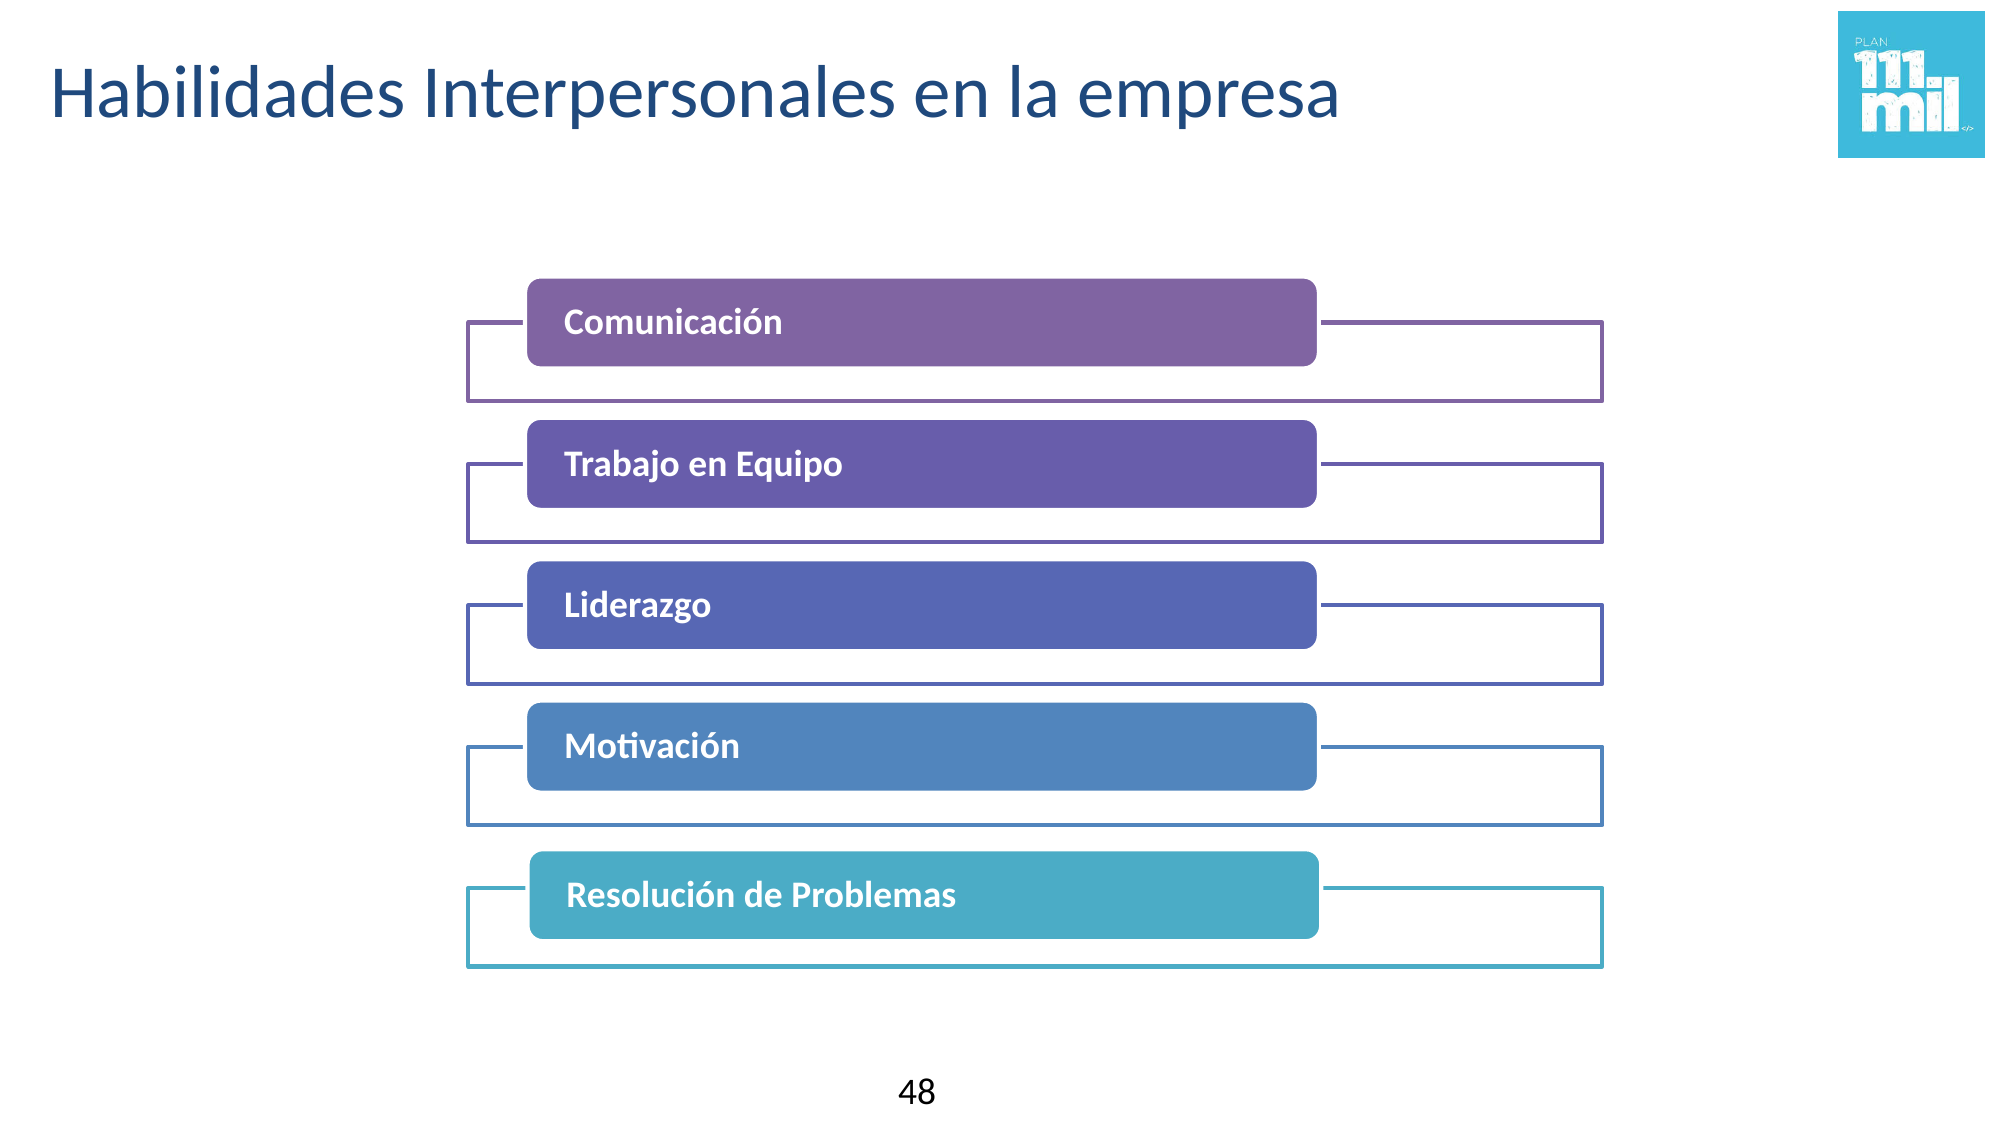

# Habilidades Interpersonales en la empresa
Comunicación
Trabajo en Equipo
Liderazgo
Motivación
Resolución de Problemas